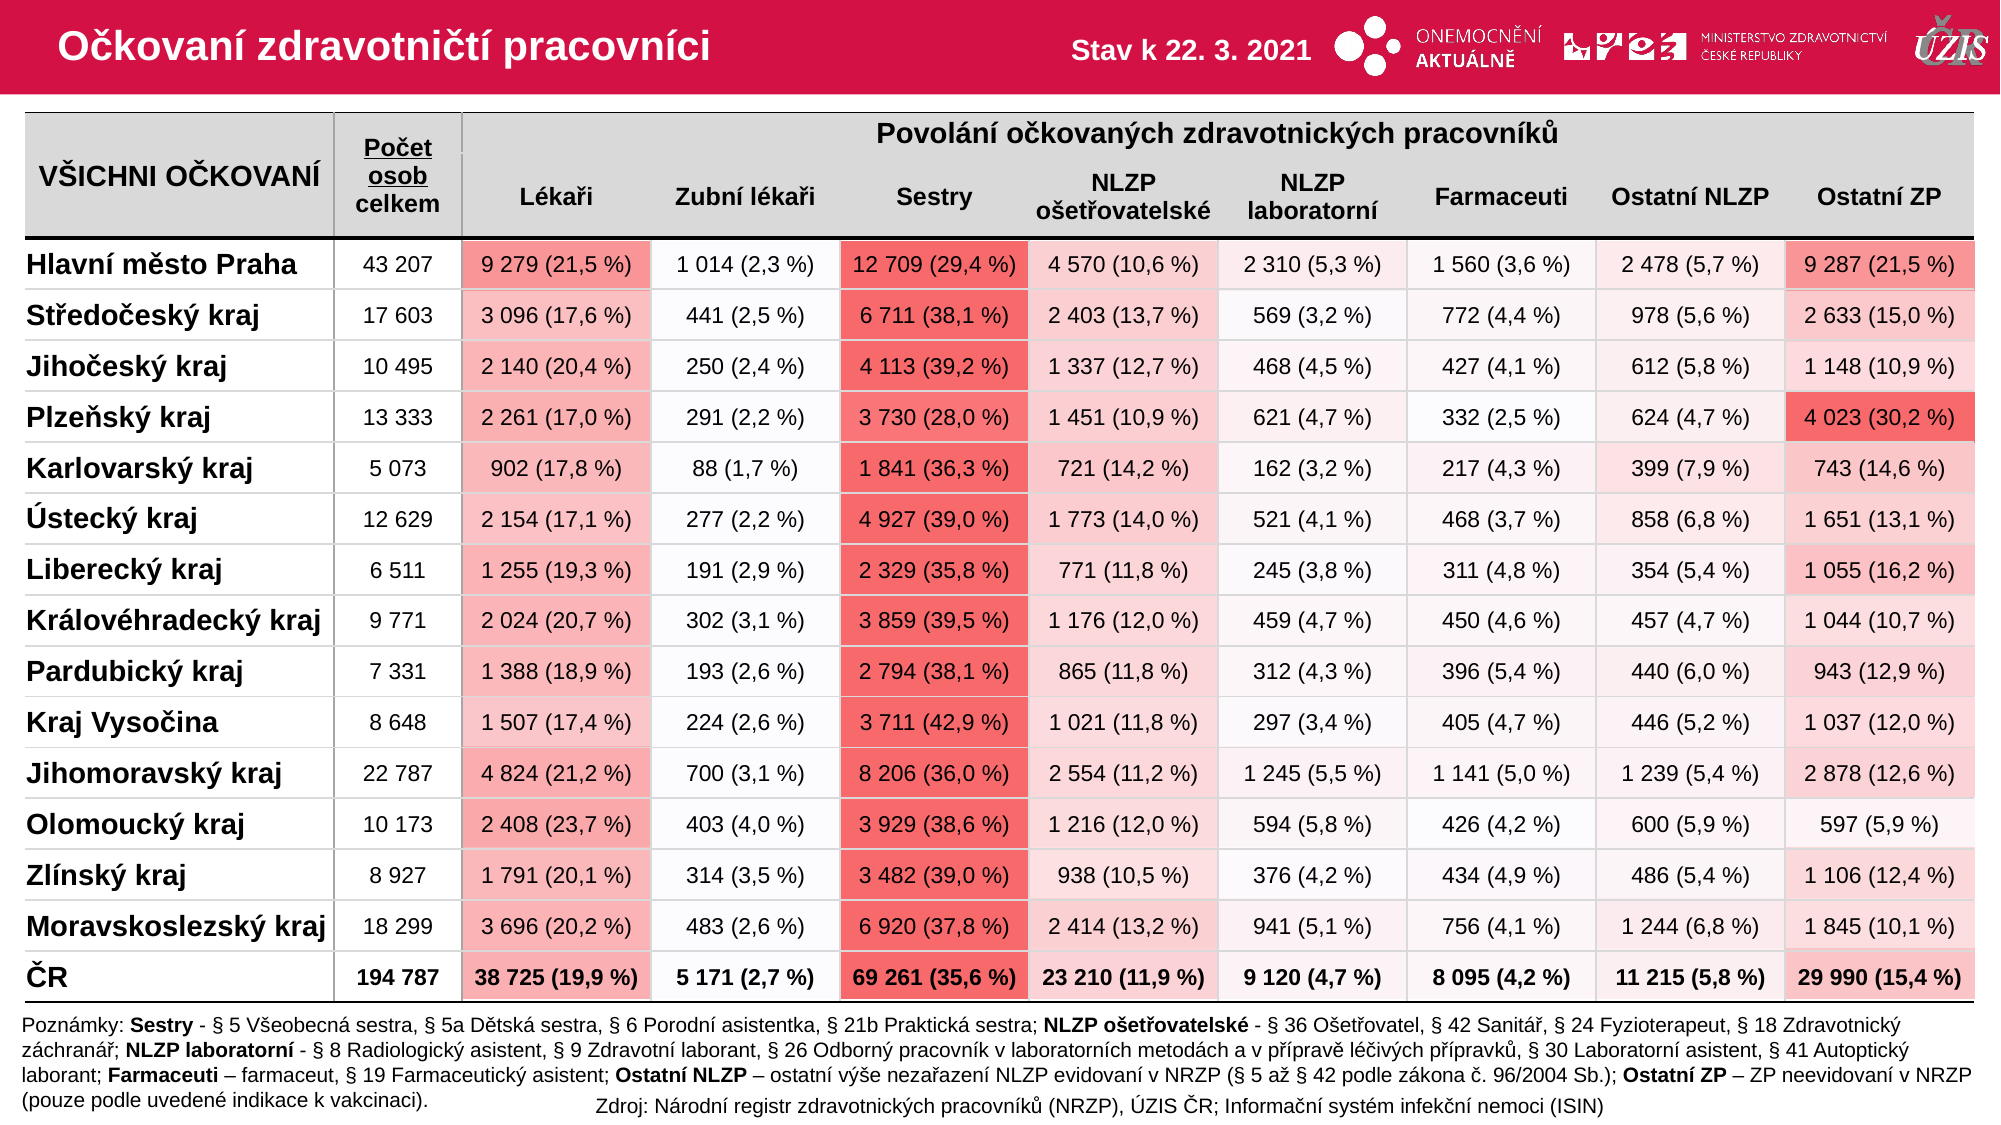

# Očkovaní zdravotničtí pracovníci
Stav k 22. 3. 2021
| VŠICHNI OČKOVANÍ | Počet osob celkem | Povolání očkovaných zdravotnických pracovníků |  |  |  |  |  |  |  |
| --- | --- | --- | --- | --- | --- | --- | --- | --- | --- |
|  |  | Lékaři | Zubní lékaři | Sestry | NLZP ošetřovatelské | NLZP laboratorní | Farmaceuti | Ostatní NLZP | Ostatní ZP |
| Hlavní město Praha | 43 207 | 9 279 (21,5 %) | 1 014 (2,3 %) | 12 709 (29,4 %) | 4 570 (10,6 %) | 2 310 (5,3 %) | 1 560 (3,6 %) | 2 478 (5,7 %) | 9 287 (21,5 %) |
| Středočeský kraj | 17 603 | 3 096 (17,6 %) | 441 (2,5 %) | 6 711 (38,1 %) | 2 403 (13,7 %) | 569 (3,2 %) | 772 (4,4 %) | 978 (5,6 %) | 2 633 (15,0 %) |
| Jihočeský kraj | 10 495 | 2 140 (20,4 %) | 250 (2,4 %) | 4 113 (39,2 %) | 1 337 (12,7 %) | 468 (4,5 %) | 427 (4,1 %) | 612 (5,8 %) | 1 148 (10,9 %) |
| Plzeňský kraj | 13 333 | 2 261 (17,0 %) | 291 (2,2 %) | 3 730 (28,0 %) | 1 451 (10,9 %) | 621 (4,7 %) | 332 (2,5 %) | 624 (4,7 %) | 4 023 (30,2 %) |
| Karlovarský kraj | 5 073 | 902 (17,8 %) | 88 (1,7 %) | 1 841 (36,3 %) | 721 (14,2 %) | 162 (3,2 %) | 217 (4,3 %) | 399 (7,9 %) | 743 (14,6 %) |
| Ústecký kraj | 12 629 | 2 154 (17,1 %) | 277 (2,2 %) | 4 927 (39,0 %) | 1 773 (14,0 %) | 521 (4,1 %) | 468 (3,7 %) | 858 (6,8 %) | 1 651 (13,1 %) |
| Liberecký kraj | 6 511 | 1 255 (19,3 %) | 191 (2,9 %) | 2 329 (35,8 %) | 771 (11,8 %) | 245 (3,8 %) | 311 (4,8 %) | 354 (5,4 %) | 1 055 (16,2 %) |
| Královéhradecký kraj | 9 771 | 2 024 (20,7 %) | 302 (3,1 %) | 3 859 (39,5 %) | 1 176 (12,0 %) | 459 (4,7 %) | 450 (4,6 %) | 457 (4,7 %) | 1 044 (10,7 %) |
| Pardubický kraj | 7 331 | 1 388 (18,9 %) | 193 (2,6 %) | 2 794 (38,1 %) | 865 (11,8 %) | 312 (4,3 %) | 396 (5,4 %) | 440 (6,0 %) | 943 (12,9 %) |
| Kraj Vysočina | 8 648 | 1 507 (17,4 %) | 224 (2,6 %) | 3 711 (42,9 %) | 1 021 (11,8 %) | 297 (3,4 %) | 405 (4,7 %) | 446 (5,2 %) | 1 037 (12,0 %) |
| Jihomoravský kraj | 22 787 | 4 824 (21,2 %) | 700 (3,1 %) | 8 206 (36,0 %) | 2 554 (11,2 %) | 1 245 (5,5 %) | 1 141 (5,0 %) | 1 239 (5,4 %) | 2 878 (12,6 %) |
| Olomoucký kraj | 10 173 | 2 408 (23,7 %) | 403 (4,0 %) | 3 929 (38,6 %) | 1 216 (12,0 %) | 594 (5,8 %) | 426 (4,2 %) | 600 (5,9 %) | 597 (5,9 %) |
| Zlínský kraj | 8 927 | 1 791 (20,1 %) | 314 (3,5 %) | 3 482 (39,0 %) | 938 (10,5 %) | 376 (4,2 %) | 434 (4,9 %) | 486 (5,4 %) | 1 106 (12,4 %) |
| Moravskoslezský kraj | 18 299 | 3 696 (20,2 %) | 483 (2,6 %) | 6 920 (37,8 %) | 2 414 (13,2 %) | 941 (5,1 %) | 756 (4,1 %) | 1 244 (6,8 %) | 1 845 (10,1 %) |
| ČR | 194 787 | 38 725 (19,9 %) | 5 171 (2,7 %) | 69 261 (35,6 %) | 23 210 (11,9 %) | 9 120 (4,7 %) | 8 095 (4,2 %) | 11 215 (5,8 %) | 29 990 (15,4 %) |
|  |  |  |  |  |  |  |  |
| --- | --- | --- | --- | --- | --- | --- | --- |
|  |  |  |  |  |  |  |  |
|  |  |  |  |  |  |  |  |
|  |  |  |  |  |  |  |  |
|  |  |  |  |  |  |  |  |
|  |  |  |  |  |  |  |  |
|  |  |  |  |  |  |  |  |
|  |  |  |  |  |  |  |  |
|  |  |  |  |  |  |  |  |
|  |  |  |  |  |  |  |  |
|  |  |  |  |  |  |  |  |
|  |  |  |  |  |  |  |  |
|  |  |  |  |  |  |  |  |
|  |  |  |  |  |  |  |  |
|  |  |  |  |  |  |  |  |
Poznámky: Sestry - § 5 Všeobecná sestra, § 5a Dětská sestra, § 6 Porodní asistentka, § 21b Praktická sestra; NLZP ošetřovatelské - § 36 Ošetřovatel, § 42 Sanitář, § 24 Fyzioterapeut, § 18 Zdravotnický záchranář; NLZP laboratorní - § 8 Radiologický asistent, § 9 Zdravotní laborant, § 26 Odborný pracovník v laboratorních metodách a v přípravě léčivých přípravků, § 30 Laboratorní asistent, § 41 Autoptický laborant; Farmaceuti – farmaceut, § 19 Farmaceutický asistent; Ostatní NLZP – ostatní výše nezařazení NLZP evidovaní v NRZP (§ 5 až § 42 podle zákona č. 96/2004 Sb.); Ostatní ZP – ZP neevidovaní v NRZP (pouze podle uvedené indikace k vakcinaci).
Zdroj: Národní registr zdravotnických pracovníků (NRZP), ÚZIS ČR; Informační systém infekční nemoci (ISIN)